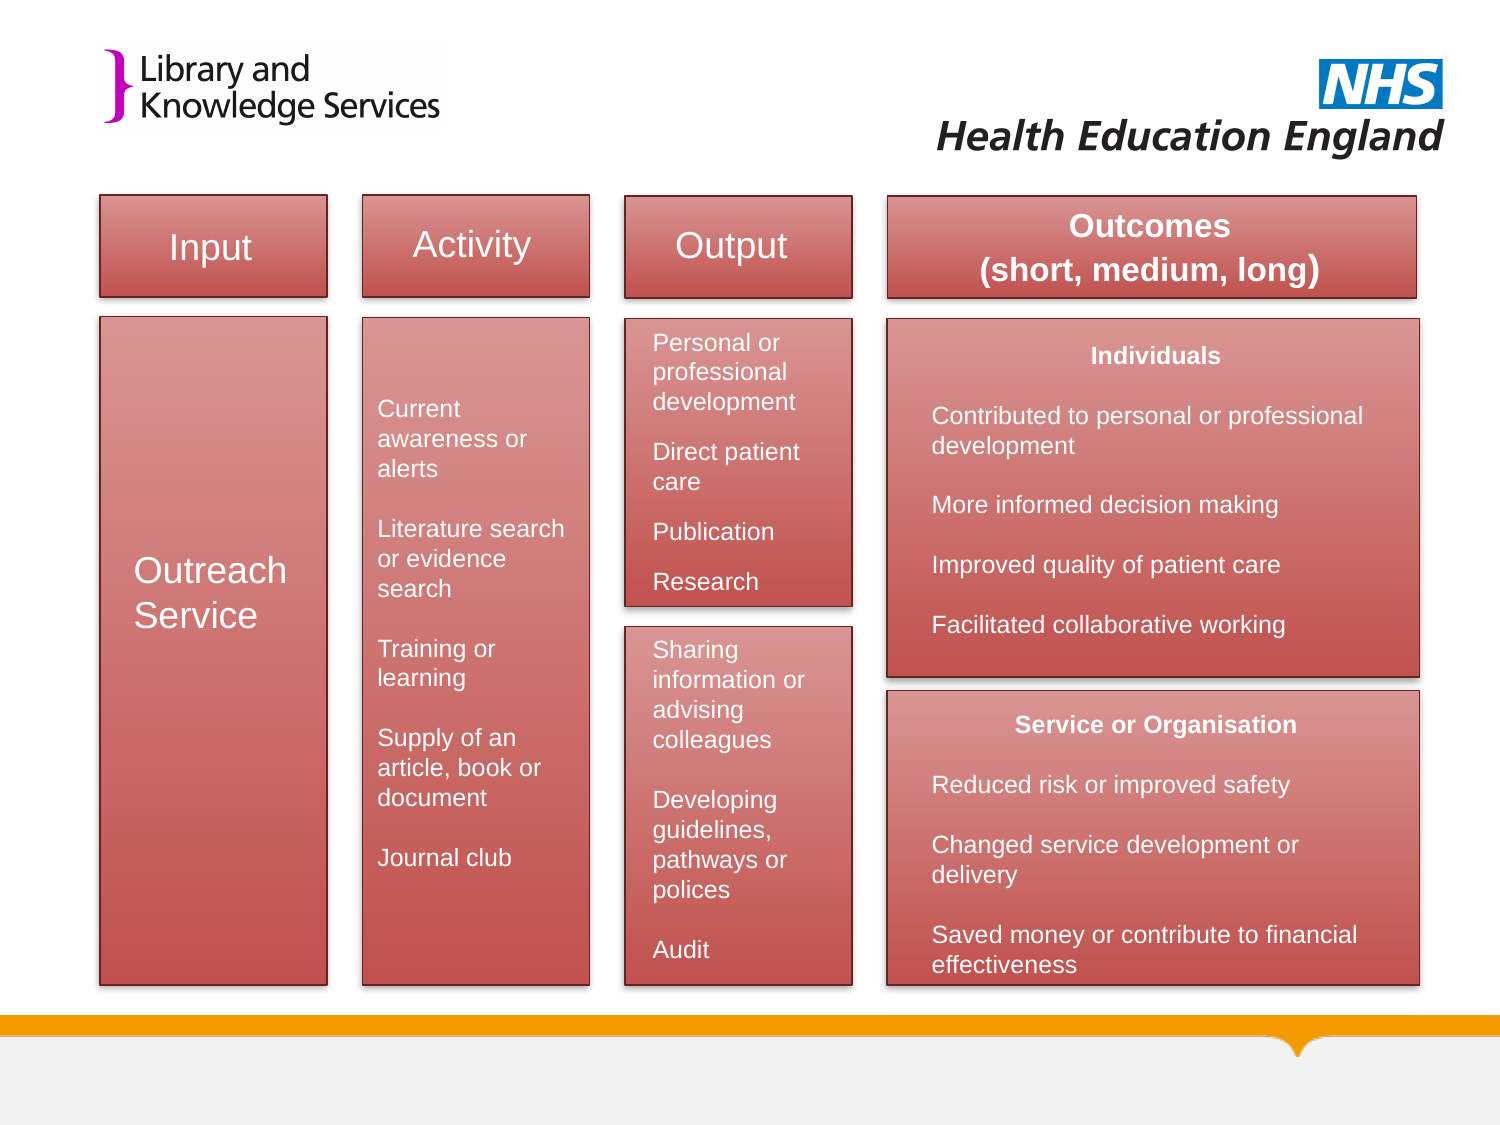

Input

Activity

Output

Outcomes
(short, medium, long)

Outreach
Service

Current awareness or alerts

Literature search or evidence search

Training or learning

Supply of an article, book or document

Journal club

Personal or professional development

Direct patient care

Publication

Research

Individuals

Contributed to personal or professional development

More informed decision making

Improved quality of patient care

Facilitated collaborative working

Sharing information or advising colleagues

Developing guidelines, pathways or polices

Audit

Service or Organisation

Reduced risk or improved safety

Changed service development or delivery

Saved money or contribute to financial effectiveness